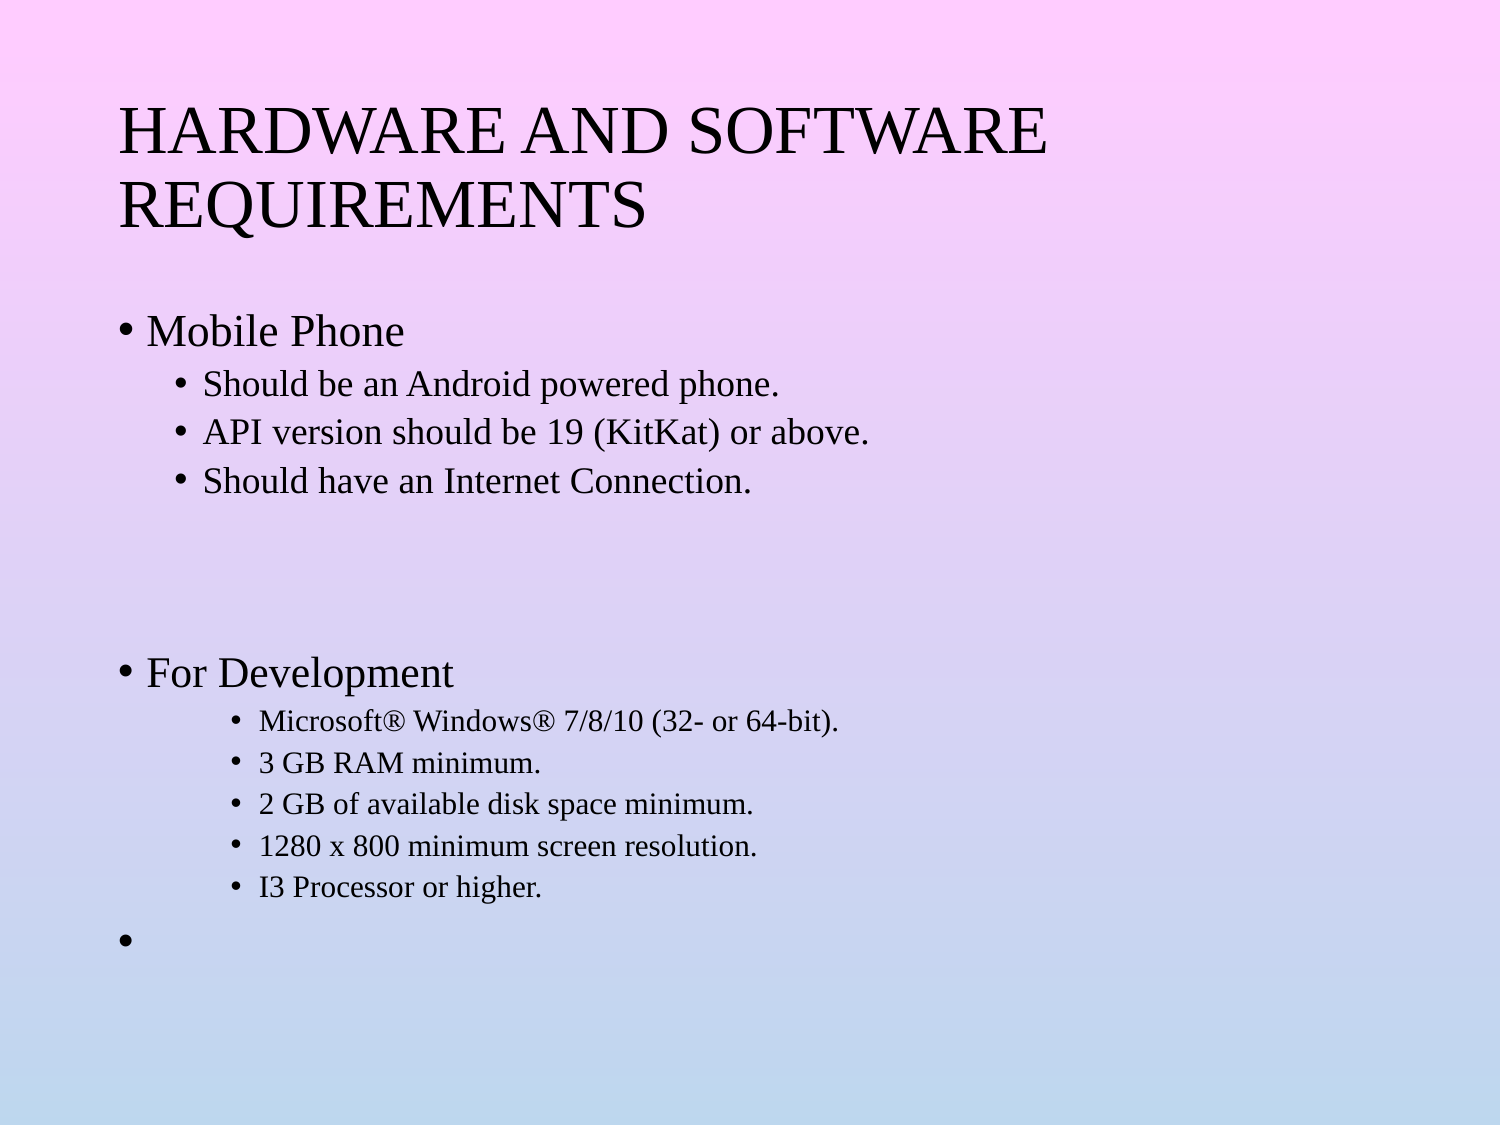

# HARDWARE AND SOFTWARE  REQUIREMENTS
Mobile Phone
Should be an Android powered phone.
API version should be 19 (KitKat) or above.
Should have an Internet Connection.

For Development
Microsoft® Windows® 7/8/10 (32- or 64-bit).
3 GB RAM minimum.
2 GB of available disk space minimum.
1280 x 800 minimum screen resolution.
I3 Processor or higher.